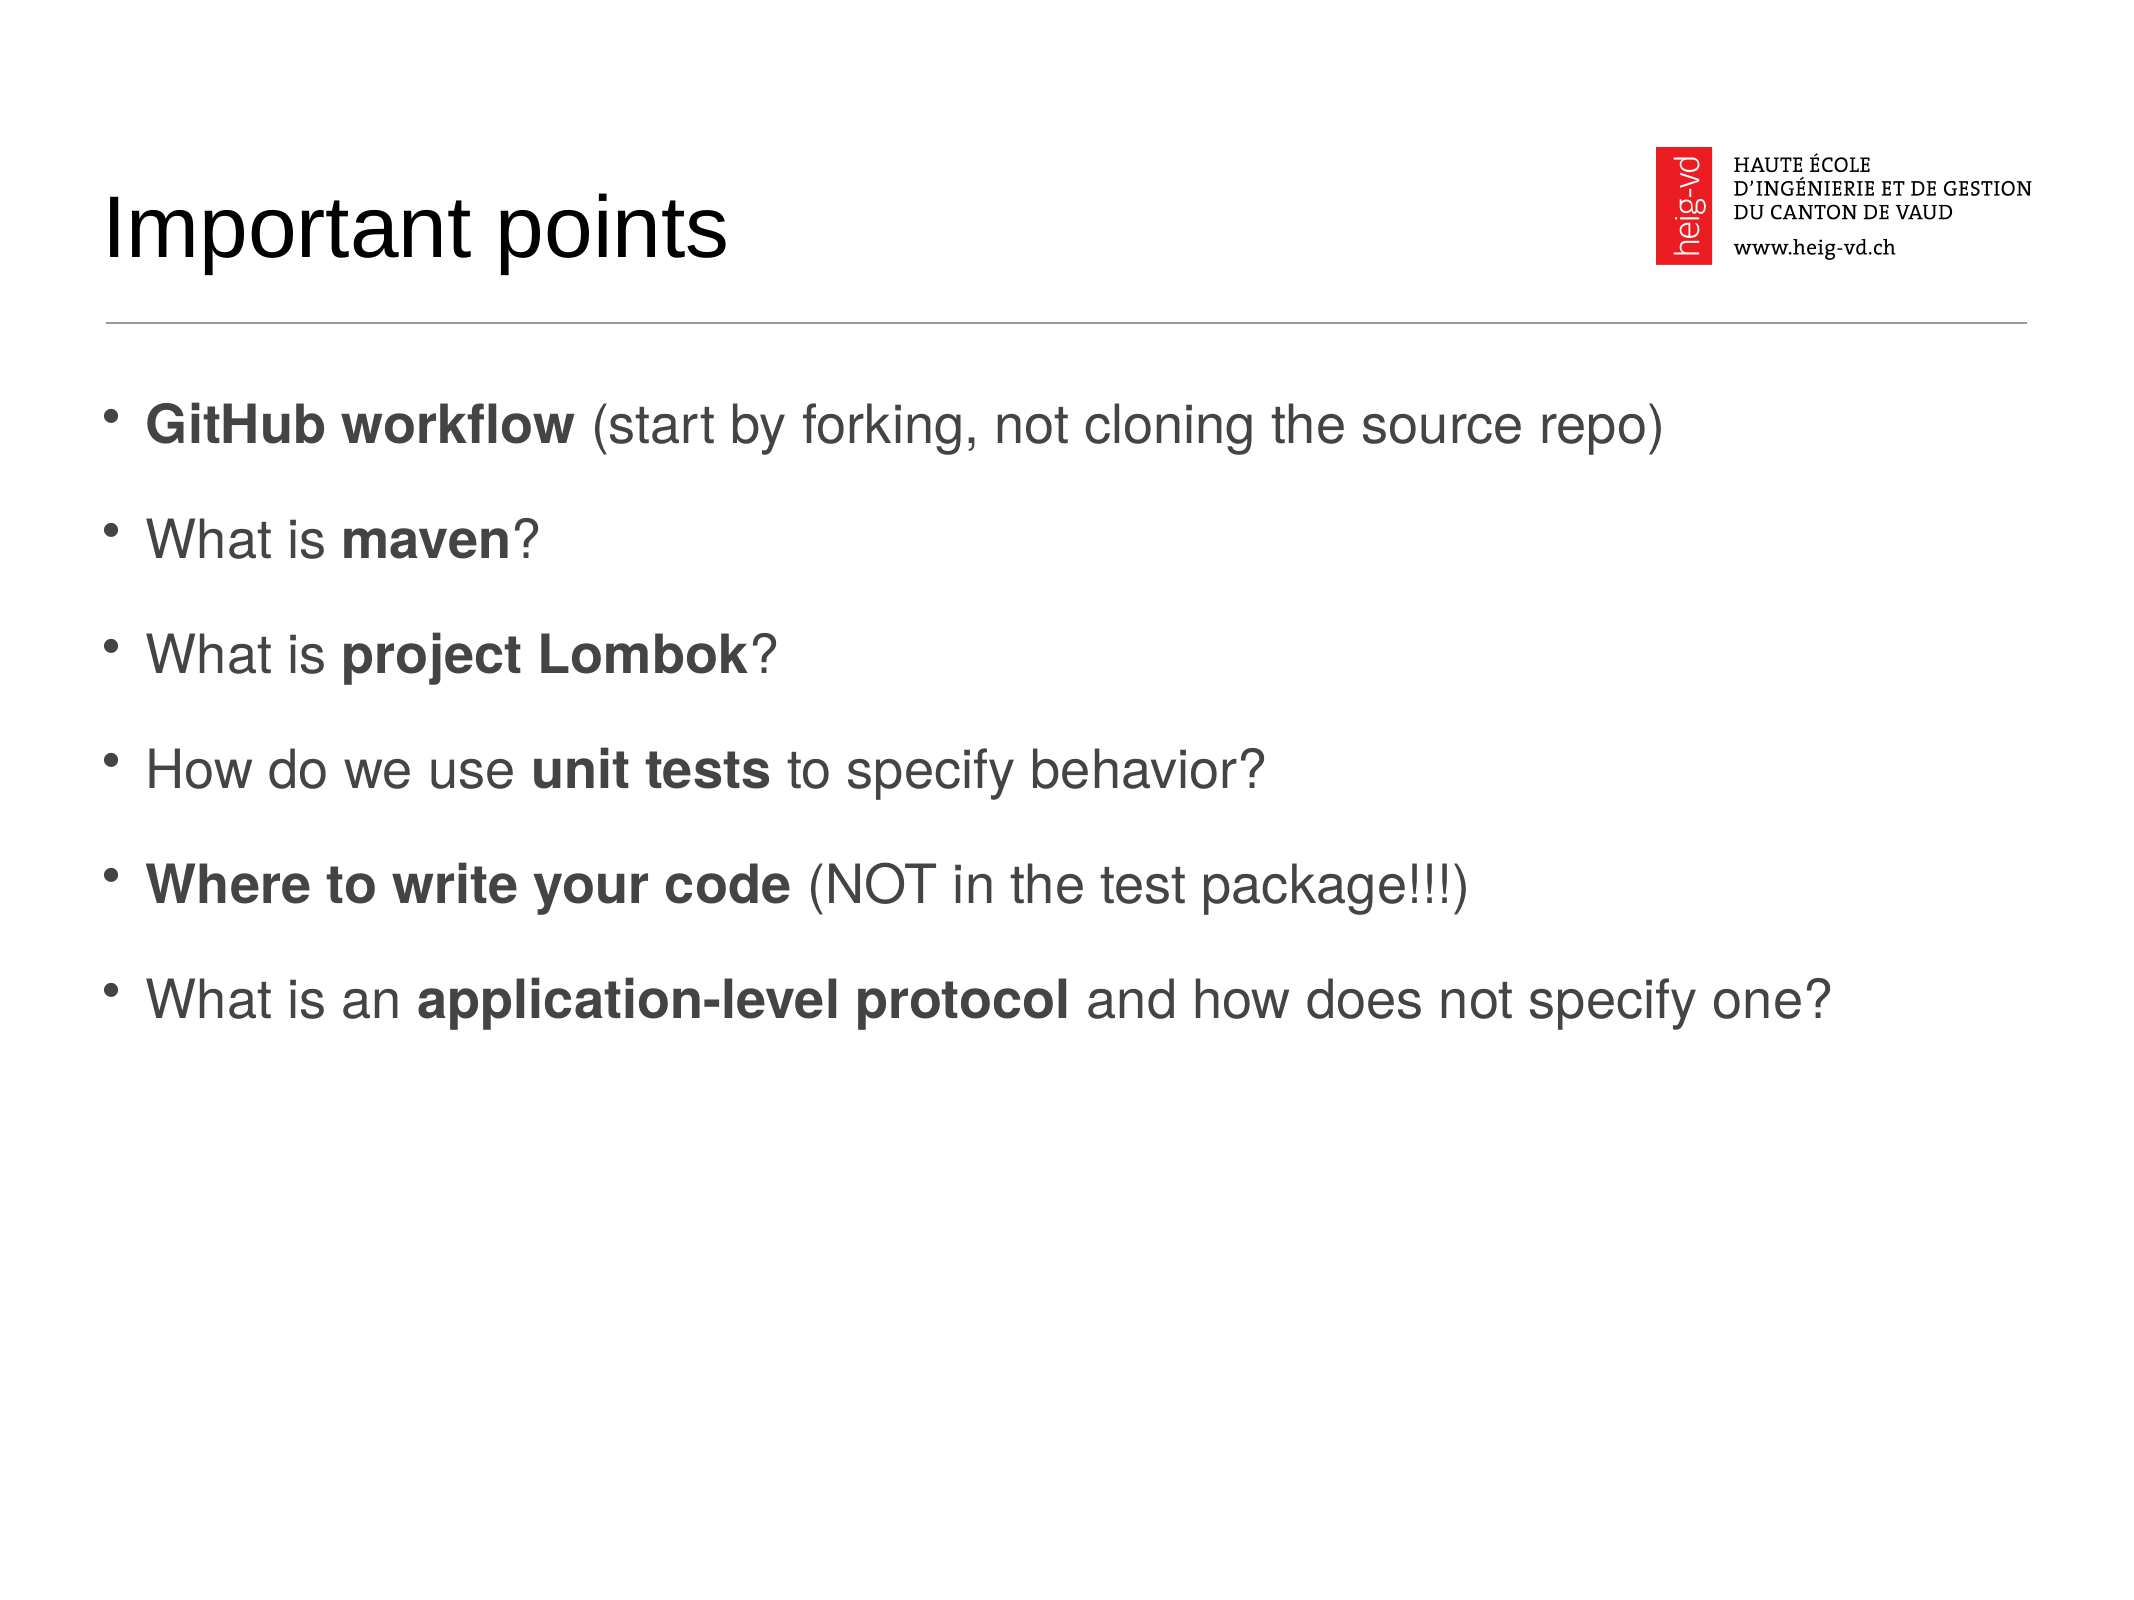

# Important points
GitHub workflow (start by forking, not cloning the source repo)
What is maven?
What is project Lombok?
How do we use unit tests to specify behavior?
Where to write your code (NOT in the test package!!!)
What is an application-level protocol and how does not specify one?